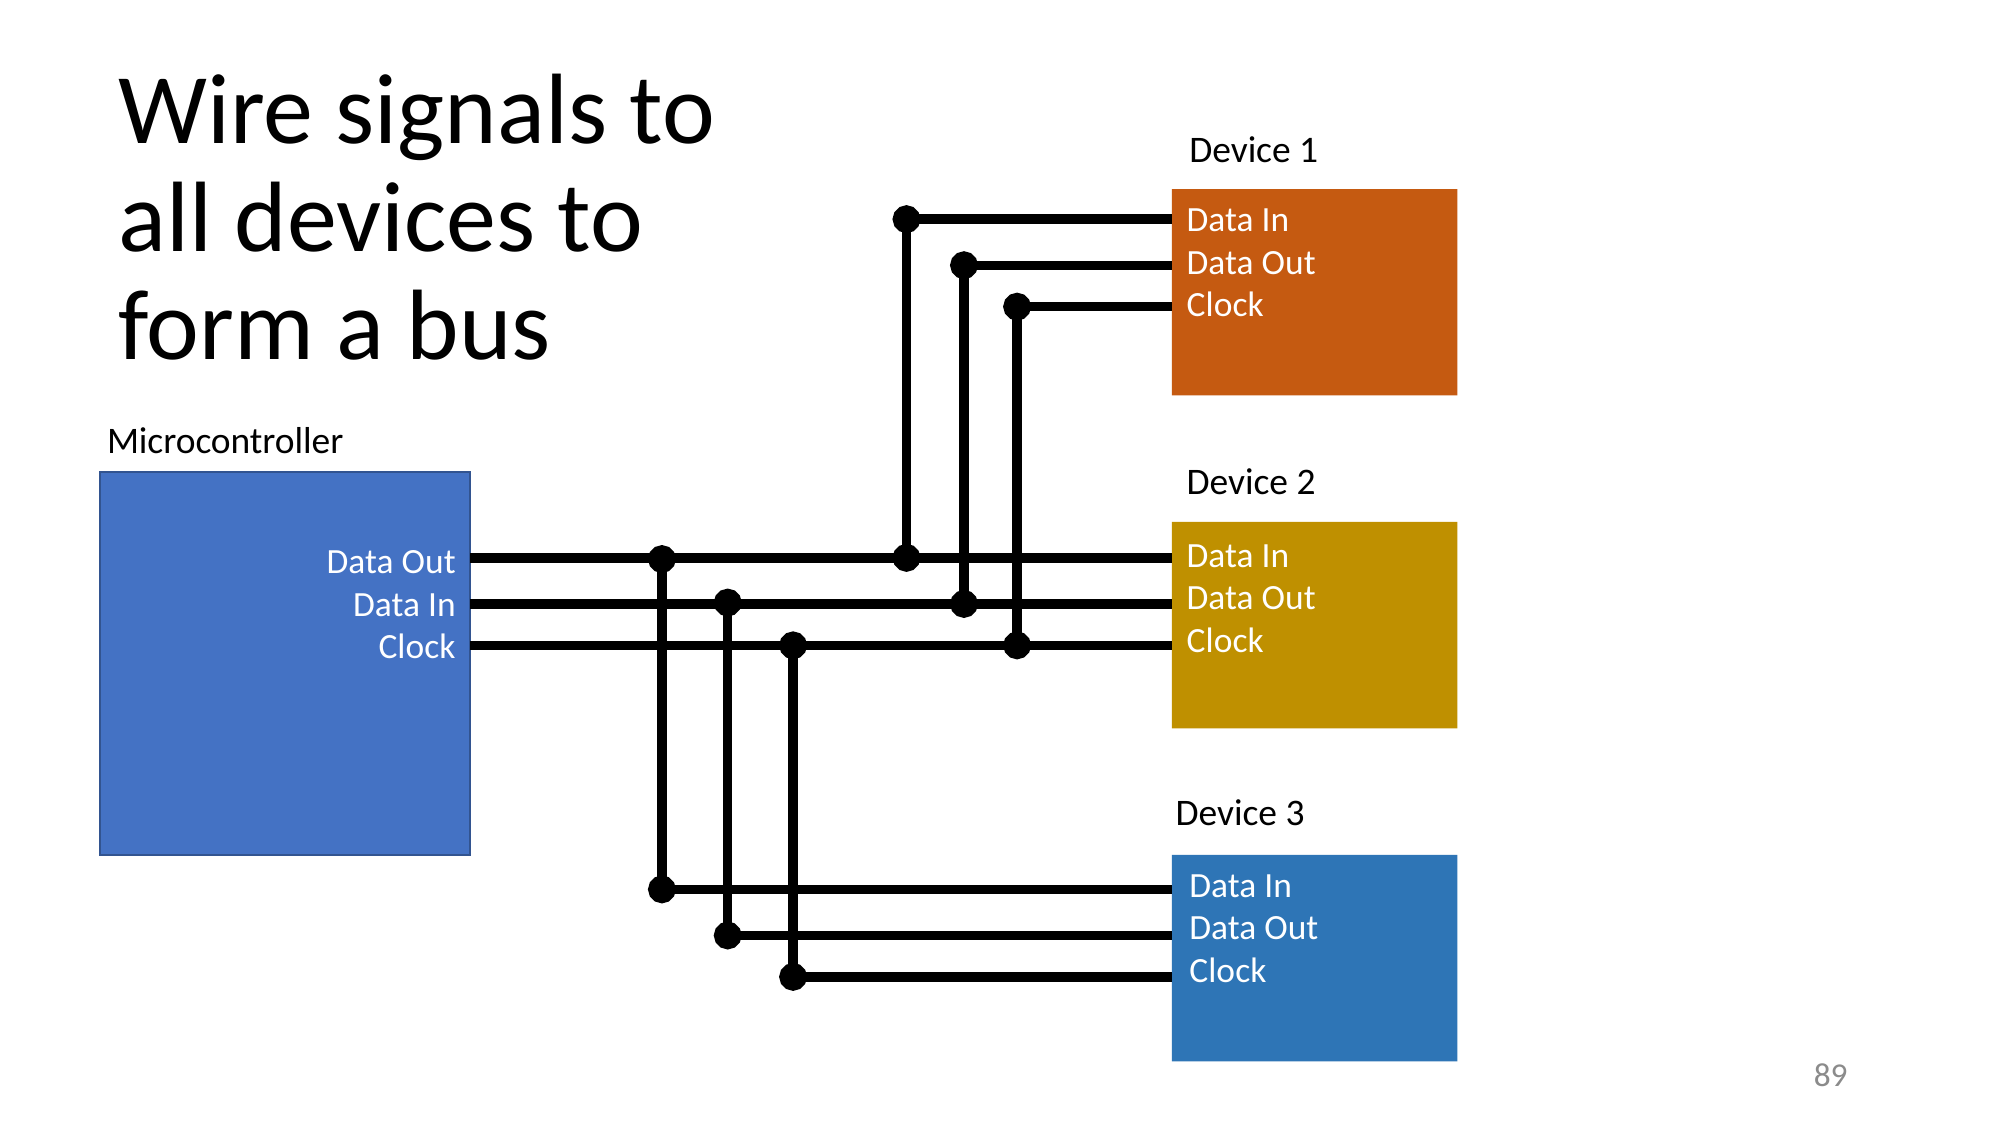

# Wire signals to all devices to form a bus
Device 1

Data In
Data Out
Clock
Microcontroller
Device 2

Data In
Data Out
Clock
Data Out
Data In
Clock
Device 3

Data In
Data Out
Clock
89